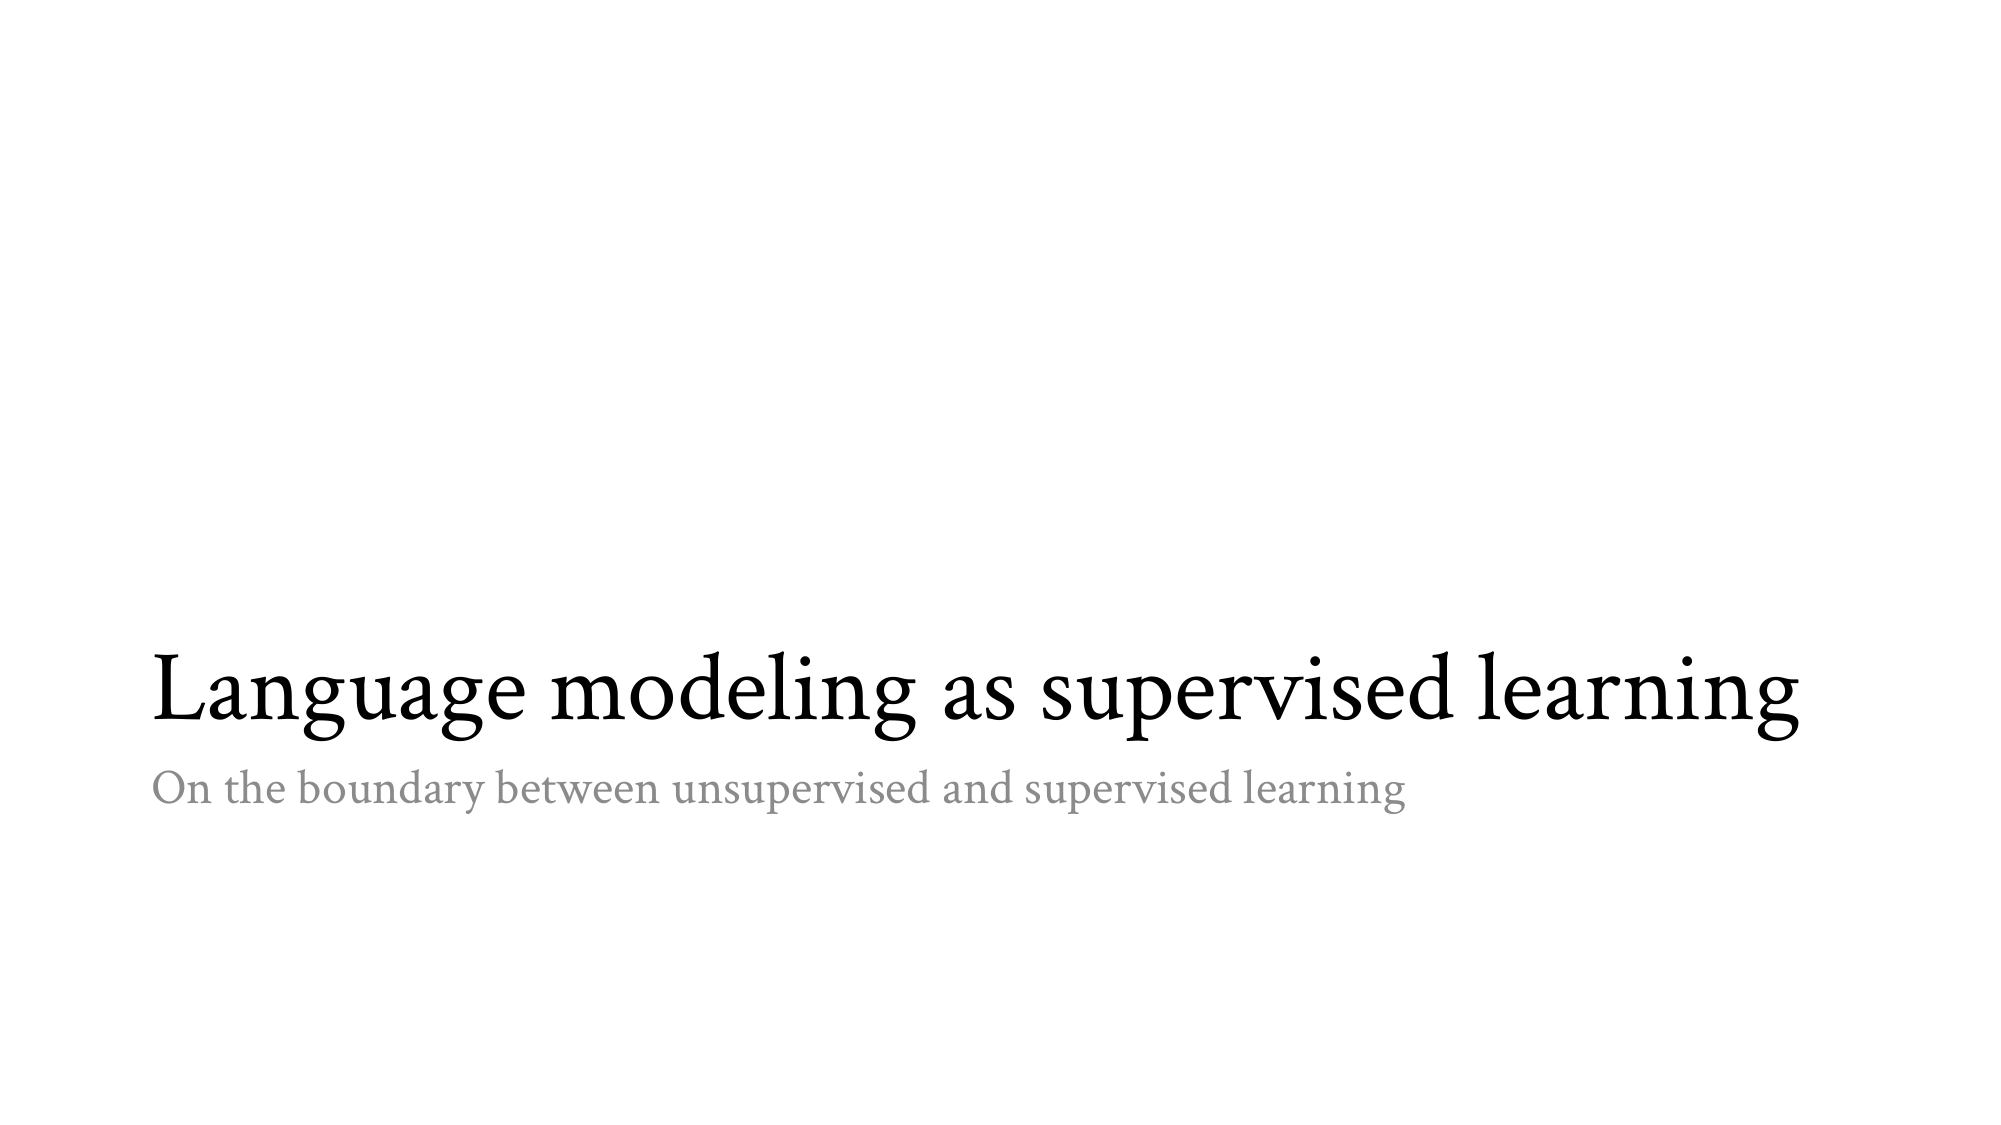

# Language modeling as supervised learning
On the boundary between unsupervised and supervised learning